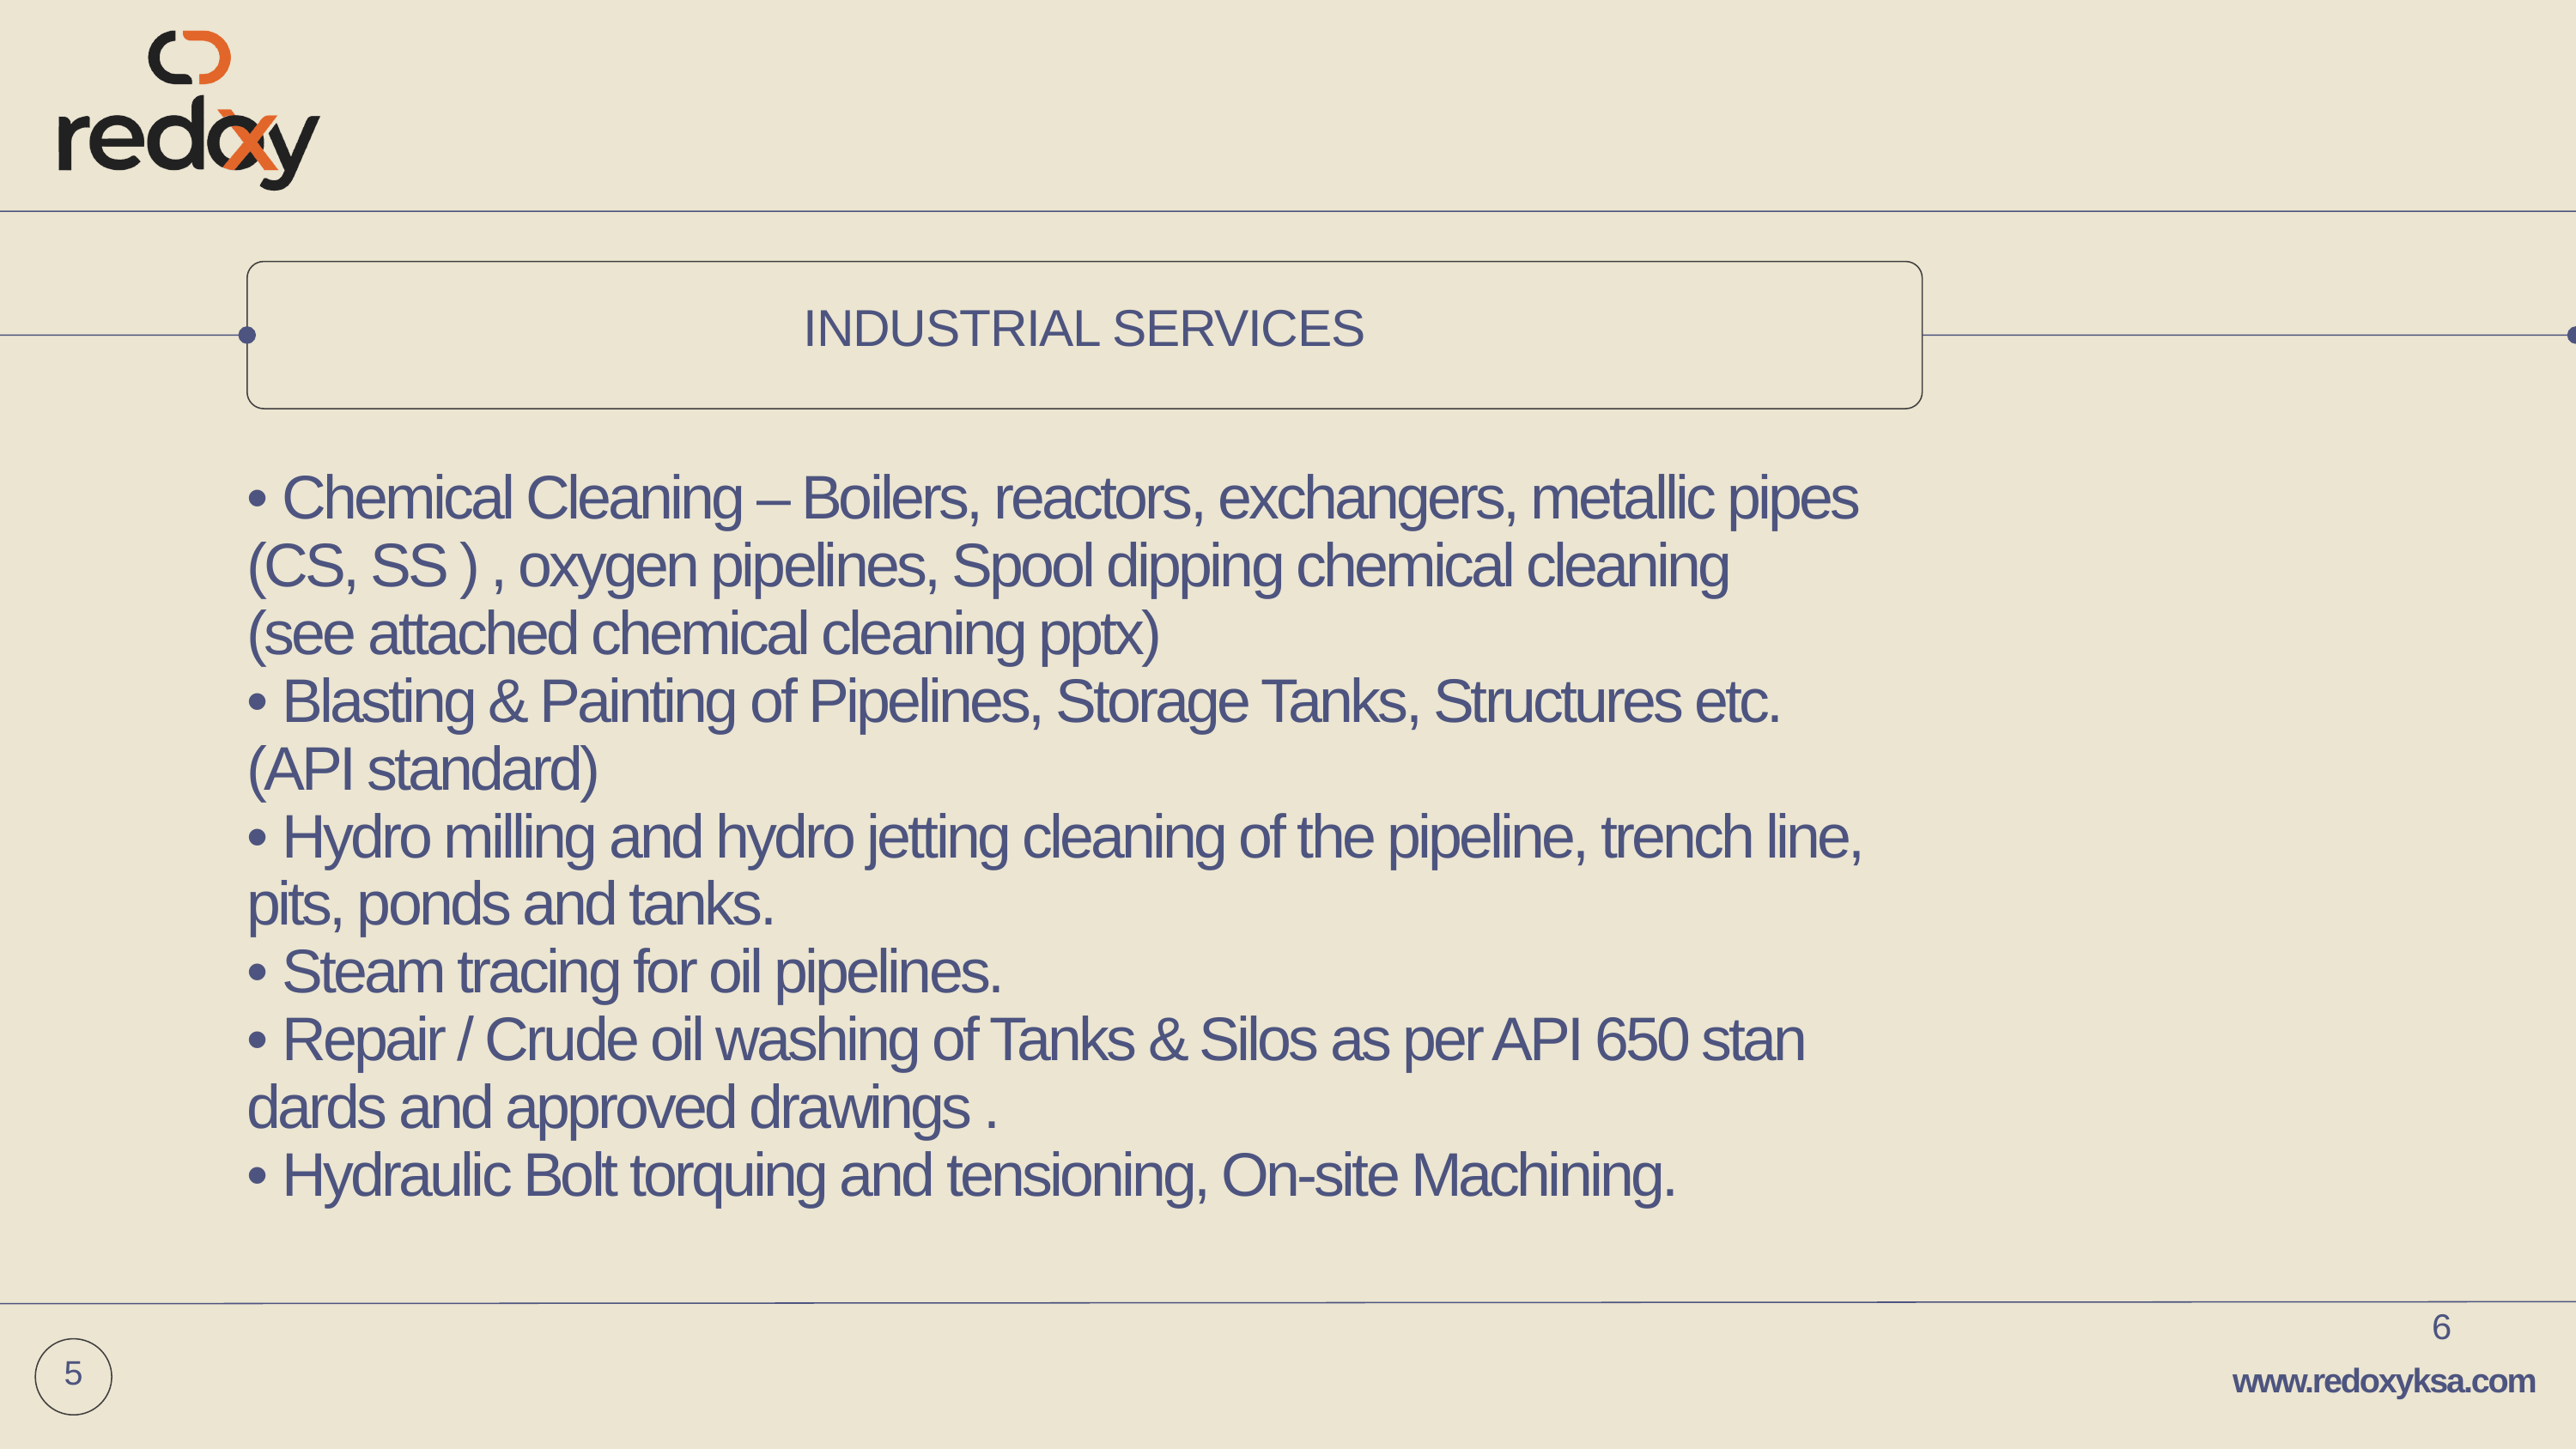

INDUSTRIAL SERVICES

• Chemical Cleaning – Boilers, reactors, exchangers, metallic pipes
(CS, SS ) , oxygen pipelines, Spool dipping chemical cleaning
(see attached chemical cleaning pptx)
• Blasting & Painting of Pipelines, Storage Tanks, Structures etc.
(API standard)
• Hydro milling and hydro jetting cleaning of the pipeline, trench line,
pits, ponds and tanks.
• Steam tracing for oil pipelines.
• Repair / Crude oil washing of Tanks & Silos as per API 650 stan
dards and approved drawings .
• Hydraulic Bolt torquing and tensioning, On-site Machining.

6

www.redoxyksa.com

5